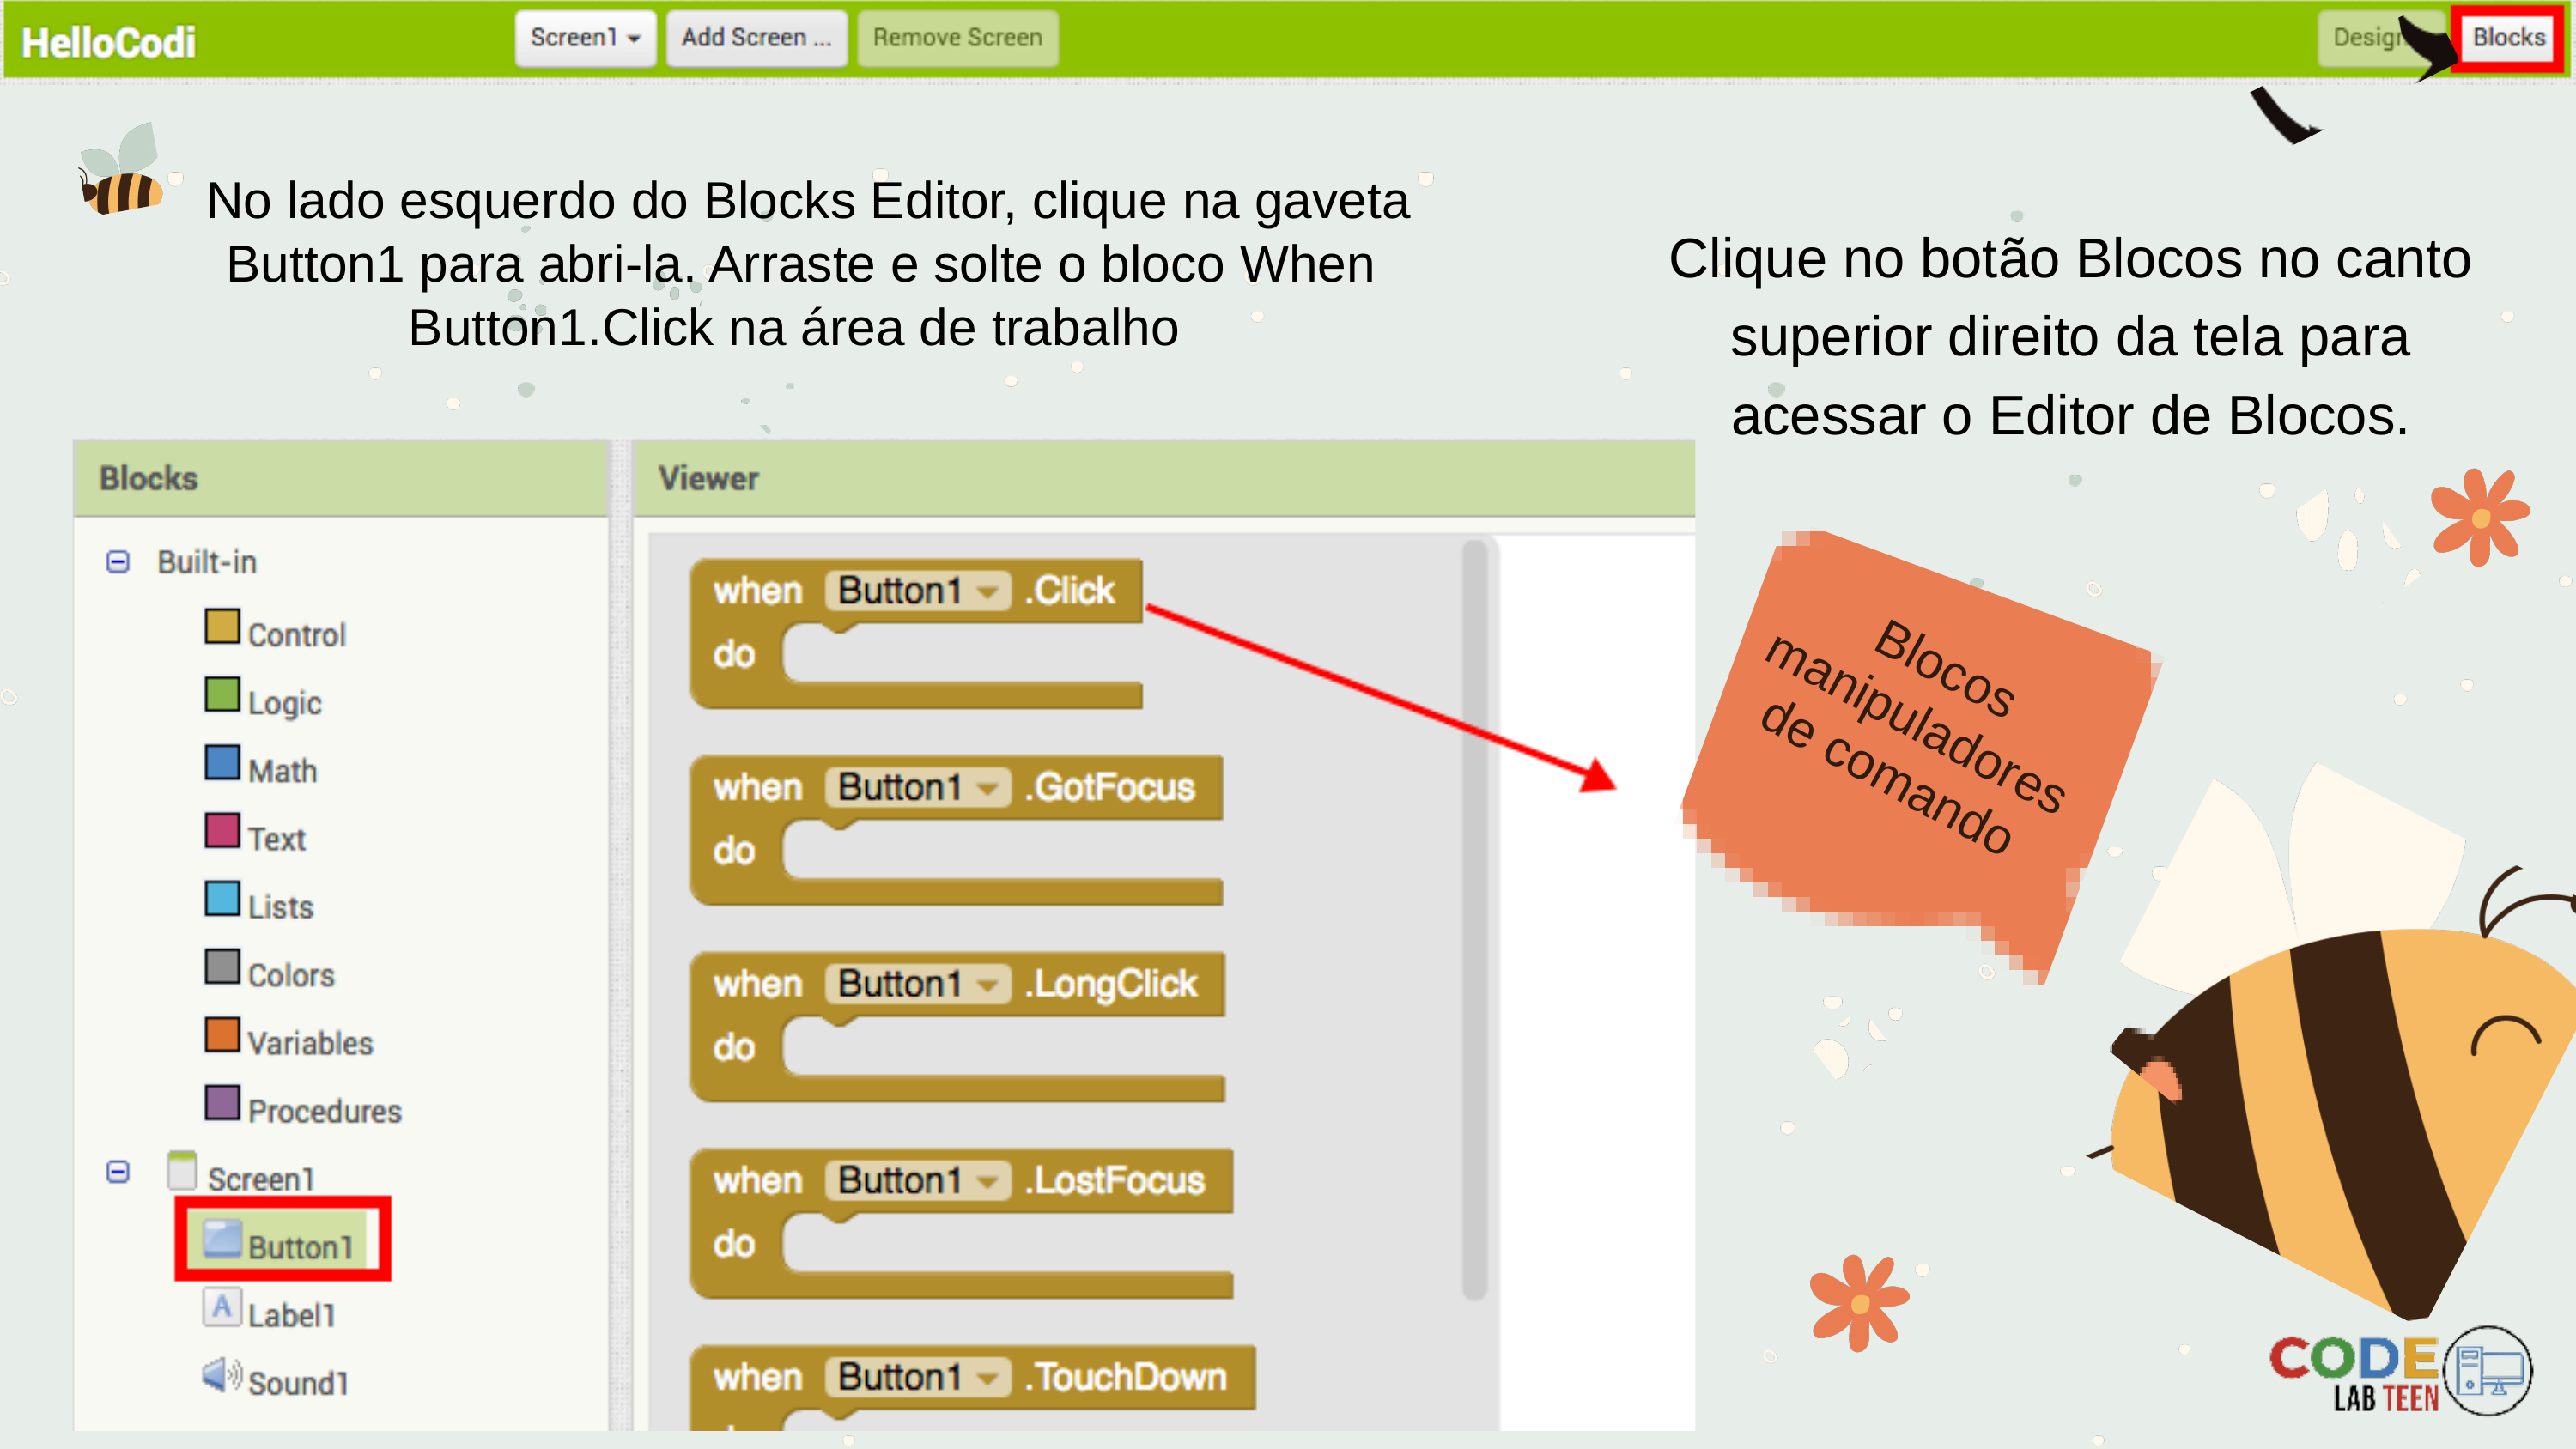

No lado esquerdo do Blocks Editor, clique na gaveta Button1 para abri-la. Arraste e solte o bloco When Button1.Click na área de trabalho
Clique no botão Blocos no canto superior direito da tela para acessar o Editor de Blocos.

Blocos manipuladores de comando